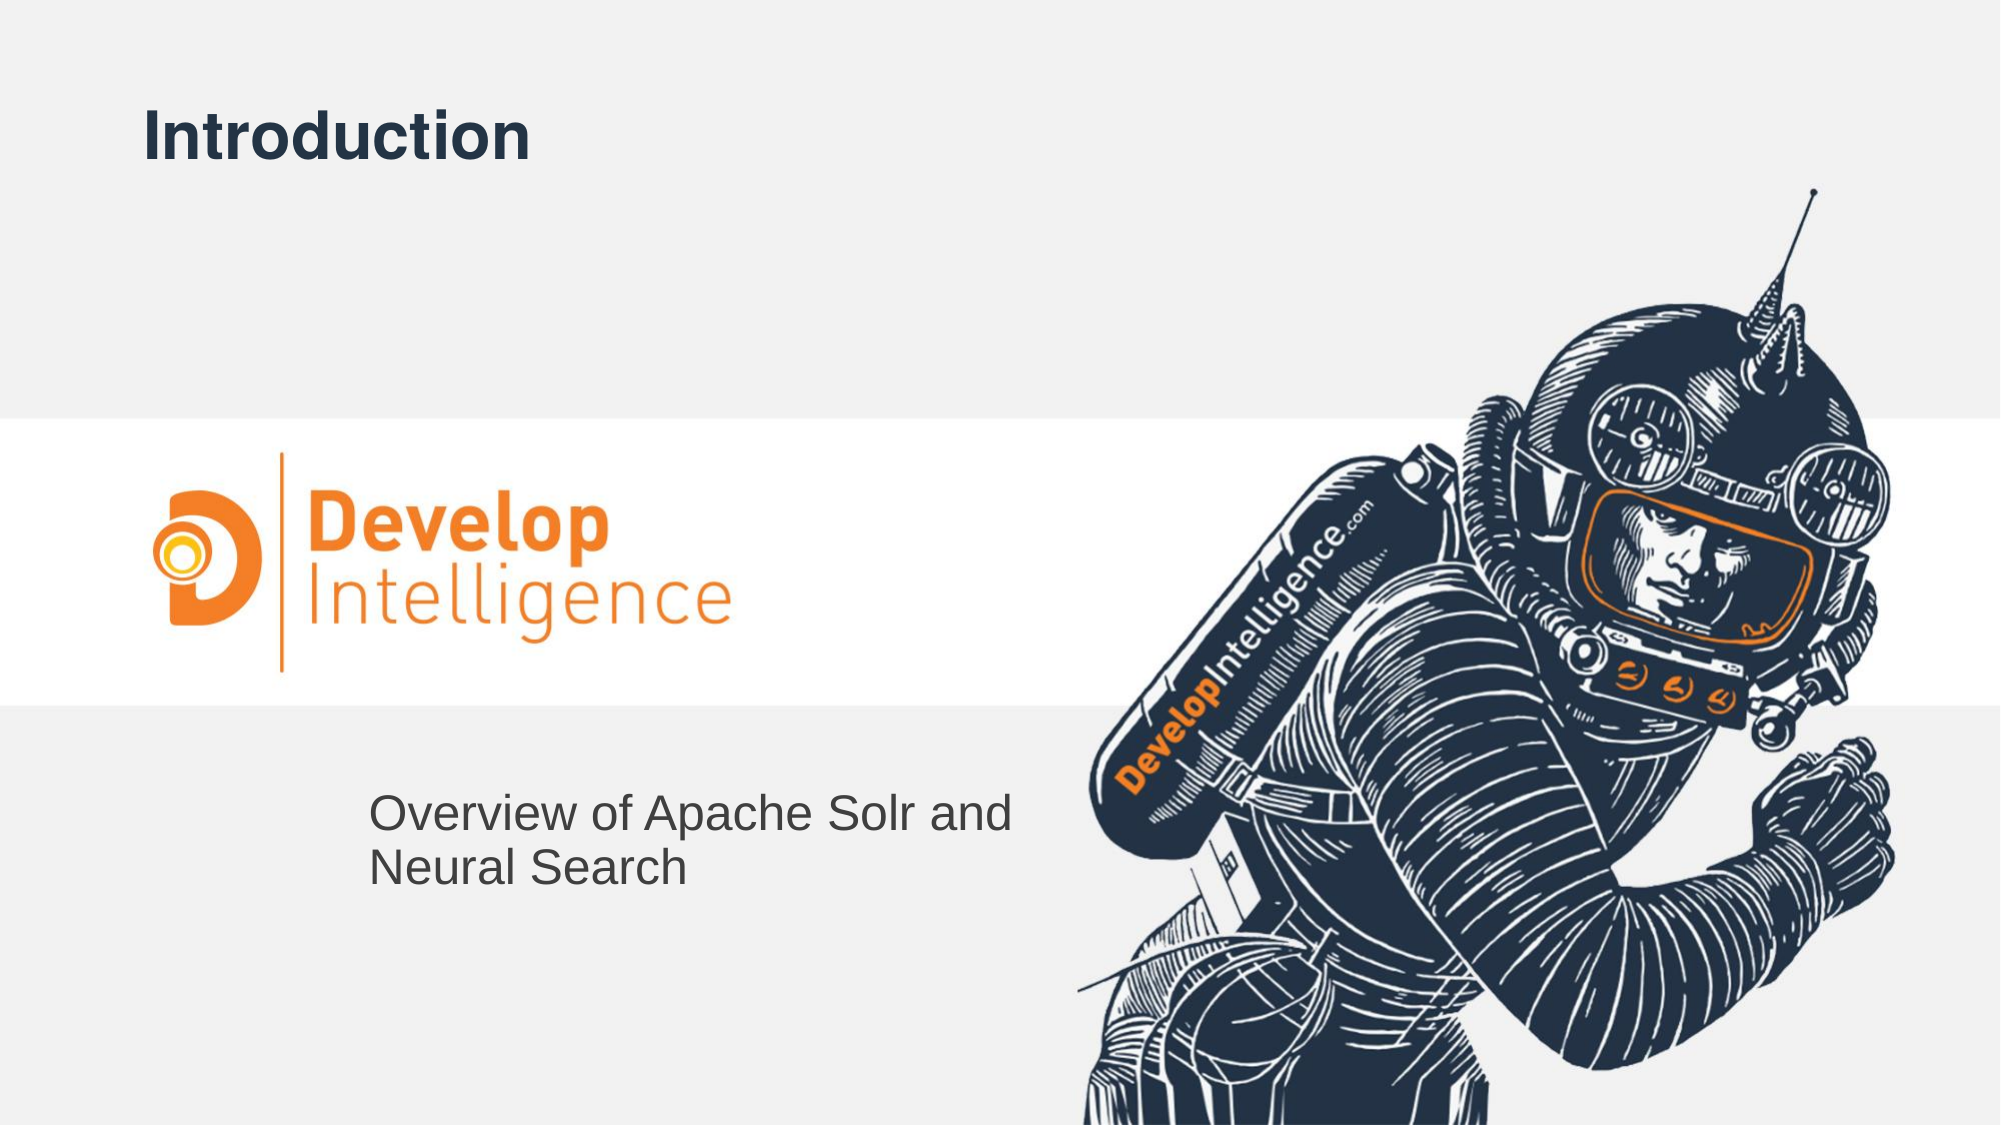

# Introduction
Overview of Apache Solr and Neural Search